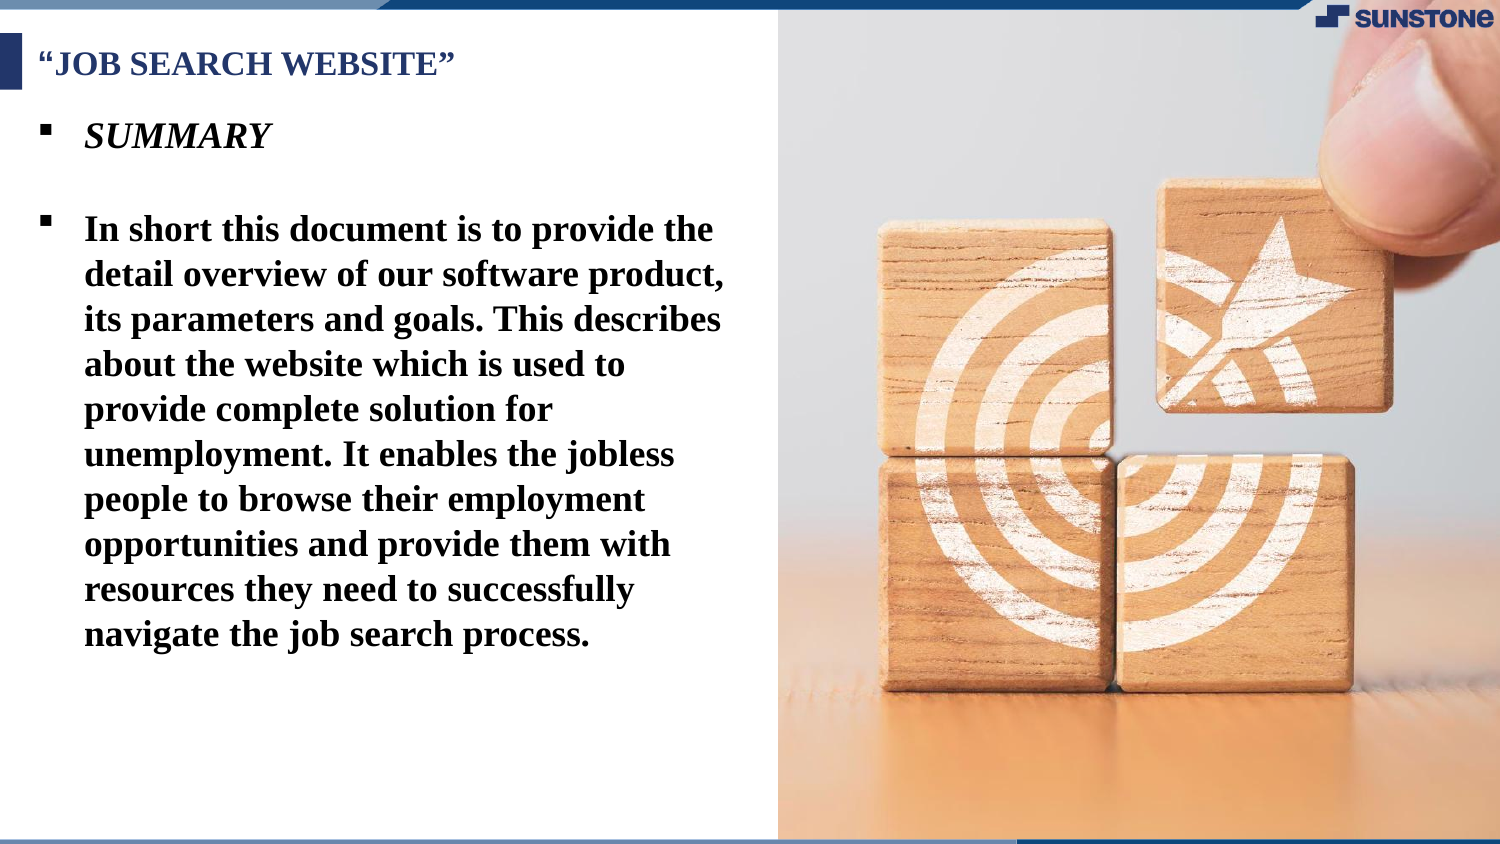

# “JOB SEARCH WEBSITE”
SUMMARY

In short this document is to provide the detail overview of our software product, its parameters and goals. This describes about the website which is used to provide complete solution for unemployment. It enables the jobless people to browse their employment opportunities and provide them with resources they need to successfully navigate the job search process.